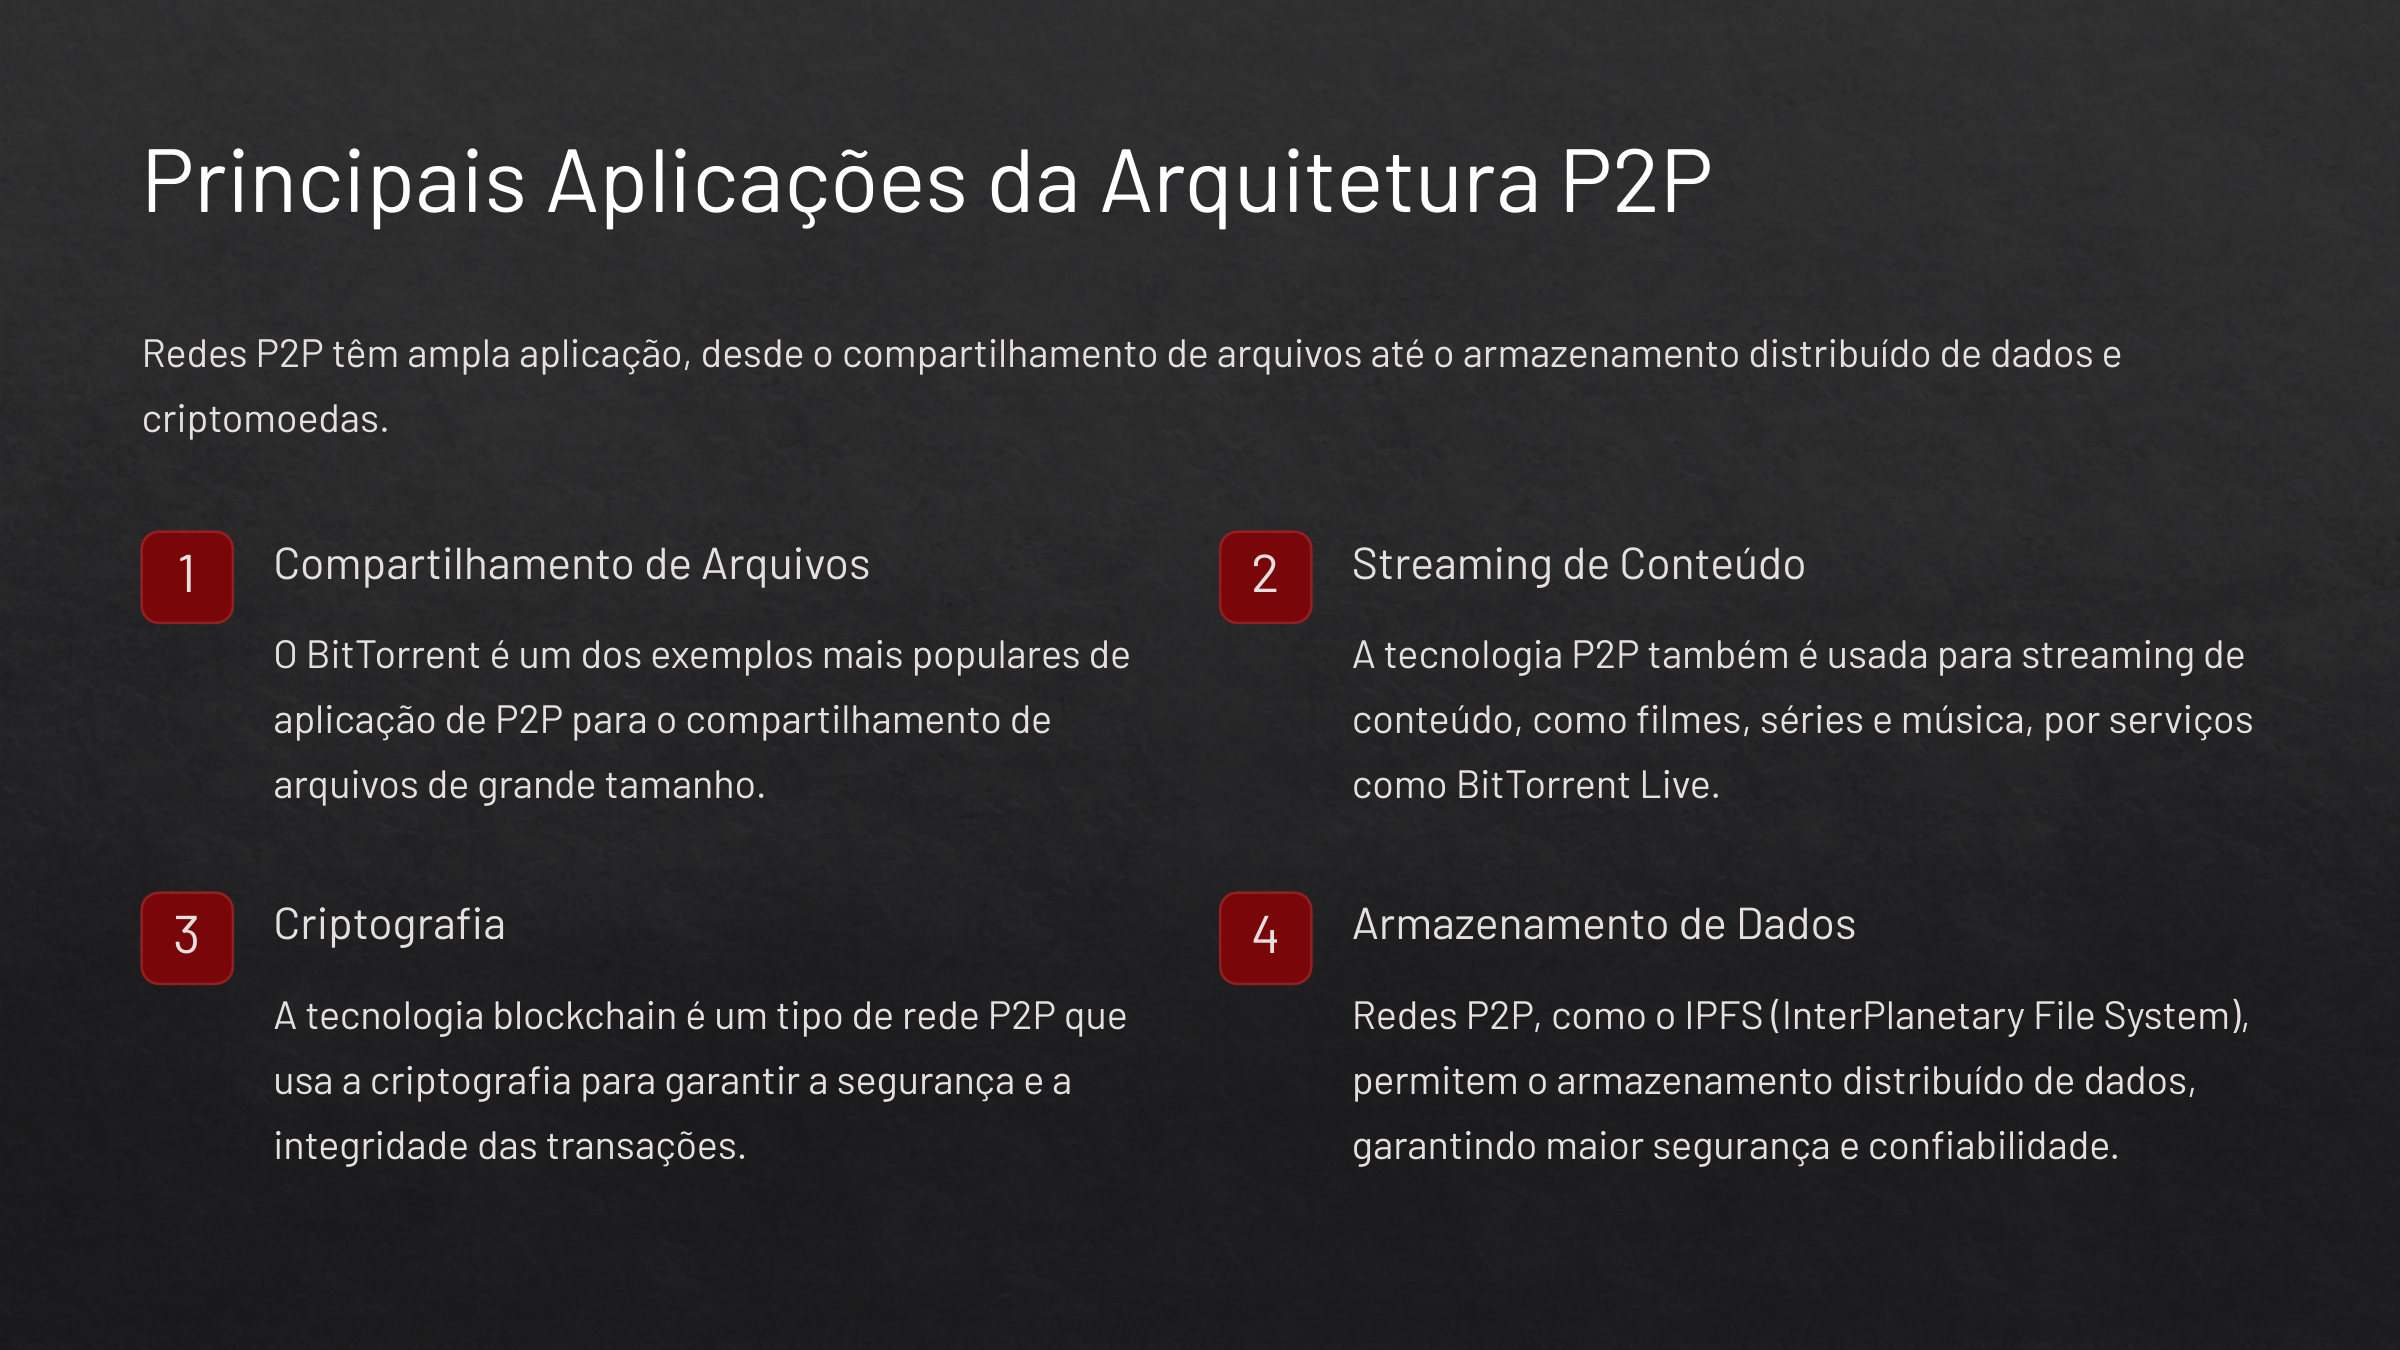

Principais Aplicações da Arquitetura P2P
Redes P2P têm ampla aplicação, desde o compartilhamento de arquivos até o armazenamento distribuído de dados e criptomoedas.

Compartilhamento de Arquivos

Streaming de Conteúdo
1
2
O BitTorrent é um dos exemplos mais populares de aplicação de P2P para o compartilhamento de arquivos de grande tamanho.
A tecnologia P2P também é usada para streaming de conteúdo, como filmes, séries e música, por serviços como BitTorrent Live.

Criptografia

Armazenamento de Dados
3
4
A tecnologia blockchain é um tipo de rede P2P que usa a criptografia para garantir a segurança e a integridade das transações.
Redes P2P, como o IPFS (InterPlanetary File System), permitem o armazenamento distribuído de dados, garantindo maior segurança e confiabilidade.